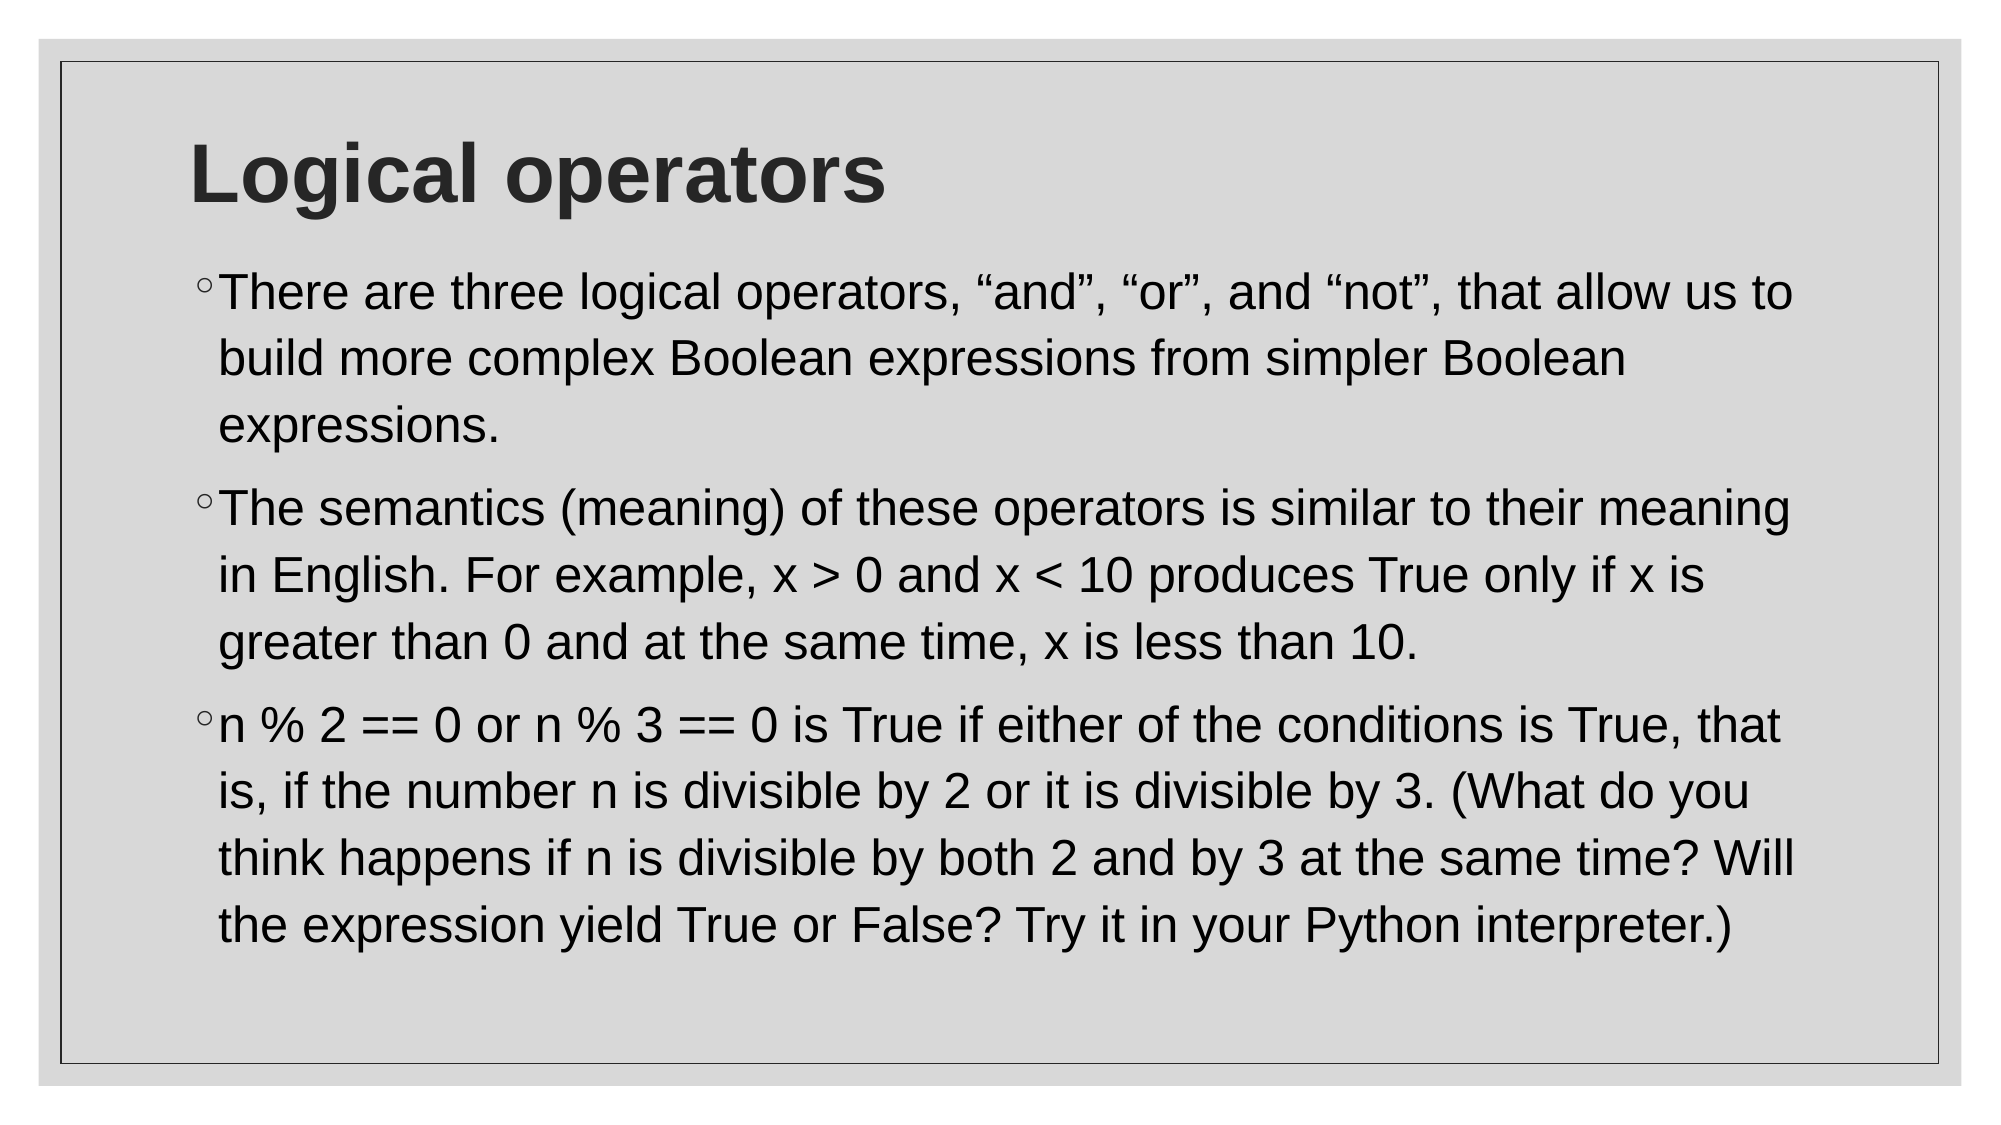

# Logical operators
There are three logical operators, “and”, “or”, and “not”, that allow us to build more complex Boolean expressions from simpler Boolean expressions.
The semantics (meaning) of these operators is similar to their meaning in English. For example, x > 0 and x < 10 produces True only if x is greater than 0 and at the same time, x is less than 10.
n % 2 == 0 or n % 3 == 0 is True if either of the conditions is True, that is, if the number n is divisible by 2 or it is divisible by 3. (What do you think happens if n is divisible by both 2 and by 3 at the same time? Will the expression yield True or False? Try it in your Python interpreter.)